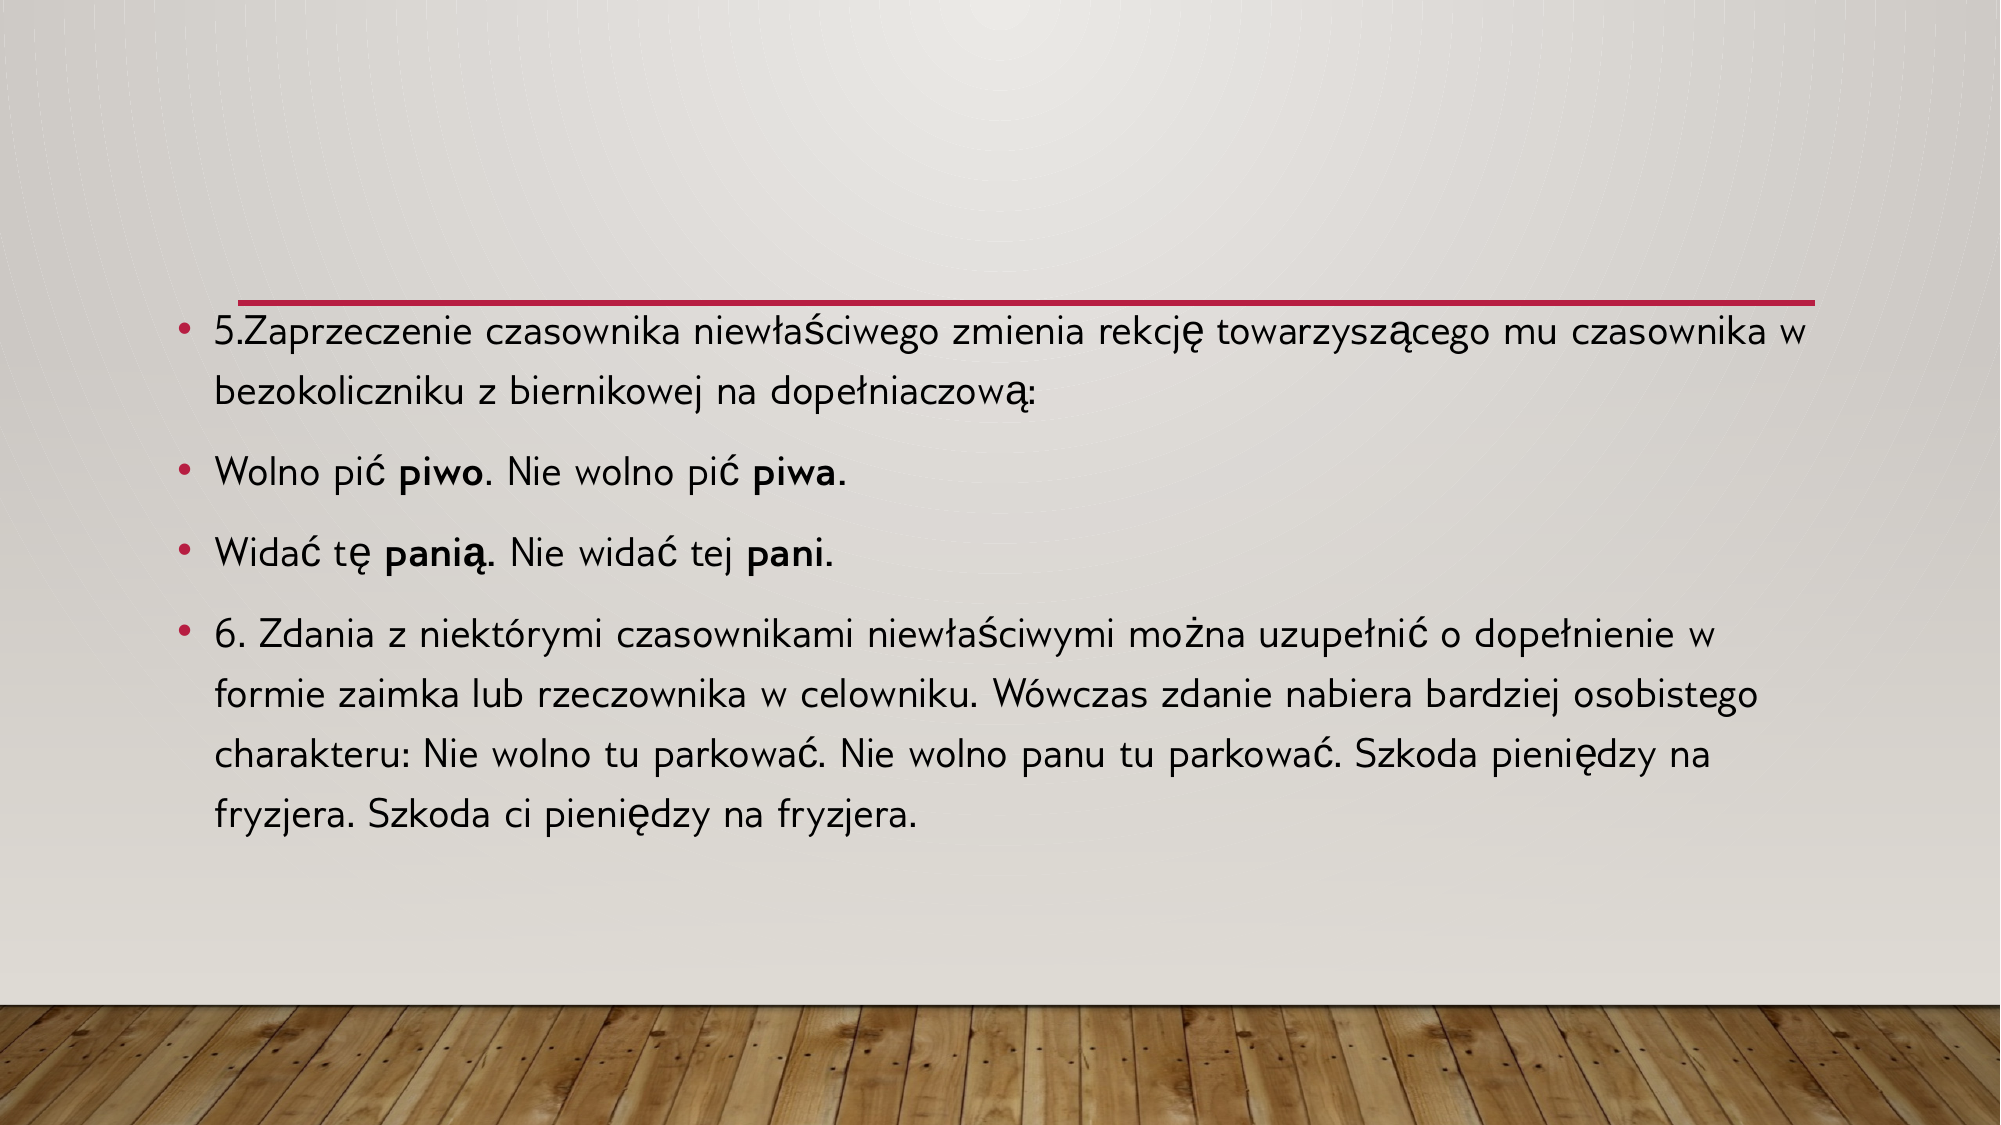

5.Zaprzeczenie czasownika niewłaściwego zmienia rekcję towarzyszącego mu czasownika w bezokoliczniku z biernikowej na dopełniaczową:
Wolno pić piwo. Nie wolno pić piwa.
Widać tę panią. Nie widać tej pani.
6. Zdania z niektórymi czasownikami niewłaściwymi można uzupełnić o dopełnienie w formie zaimka lub rzeczownika w celowniku. Wówczas zdanie nabiera bardziej osobistego charakteru: Nie wolno tu parkować. Nie wolno panu tu parkować. Szkoda pieniędzy na fryzjera. Szkoda ci pieniędzy na fryzjera.